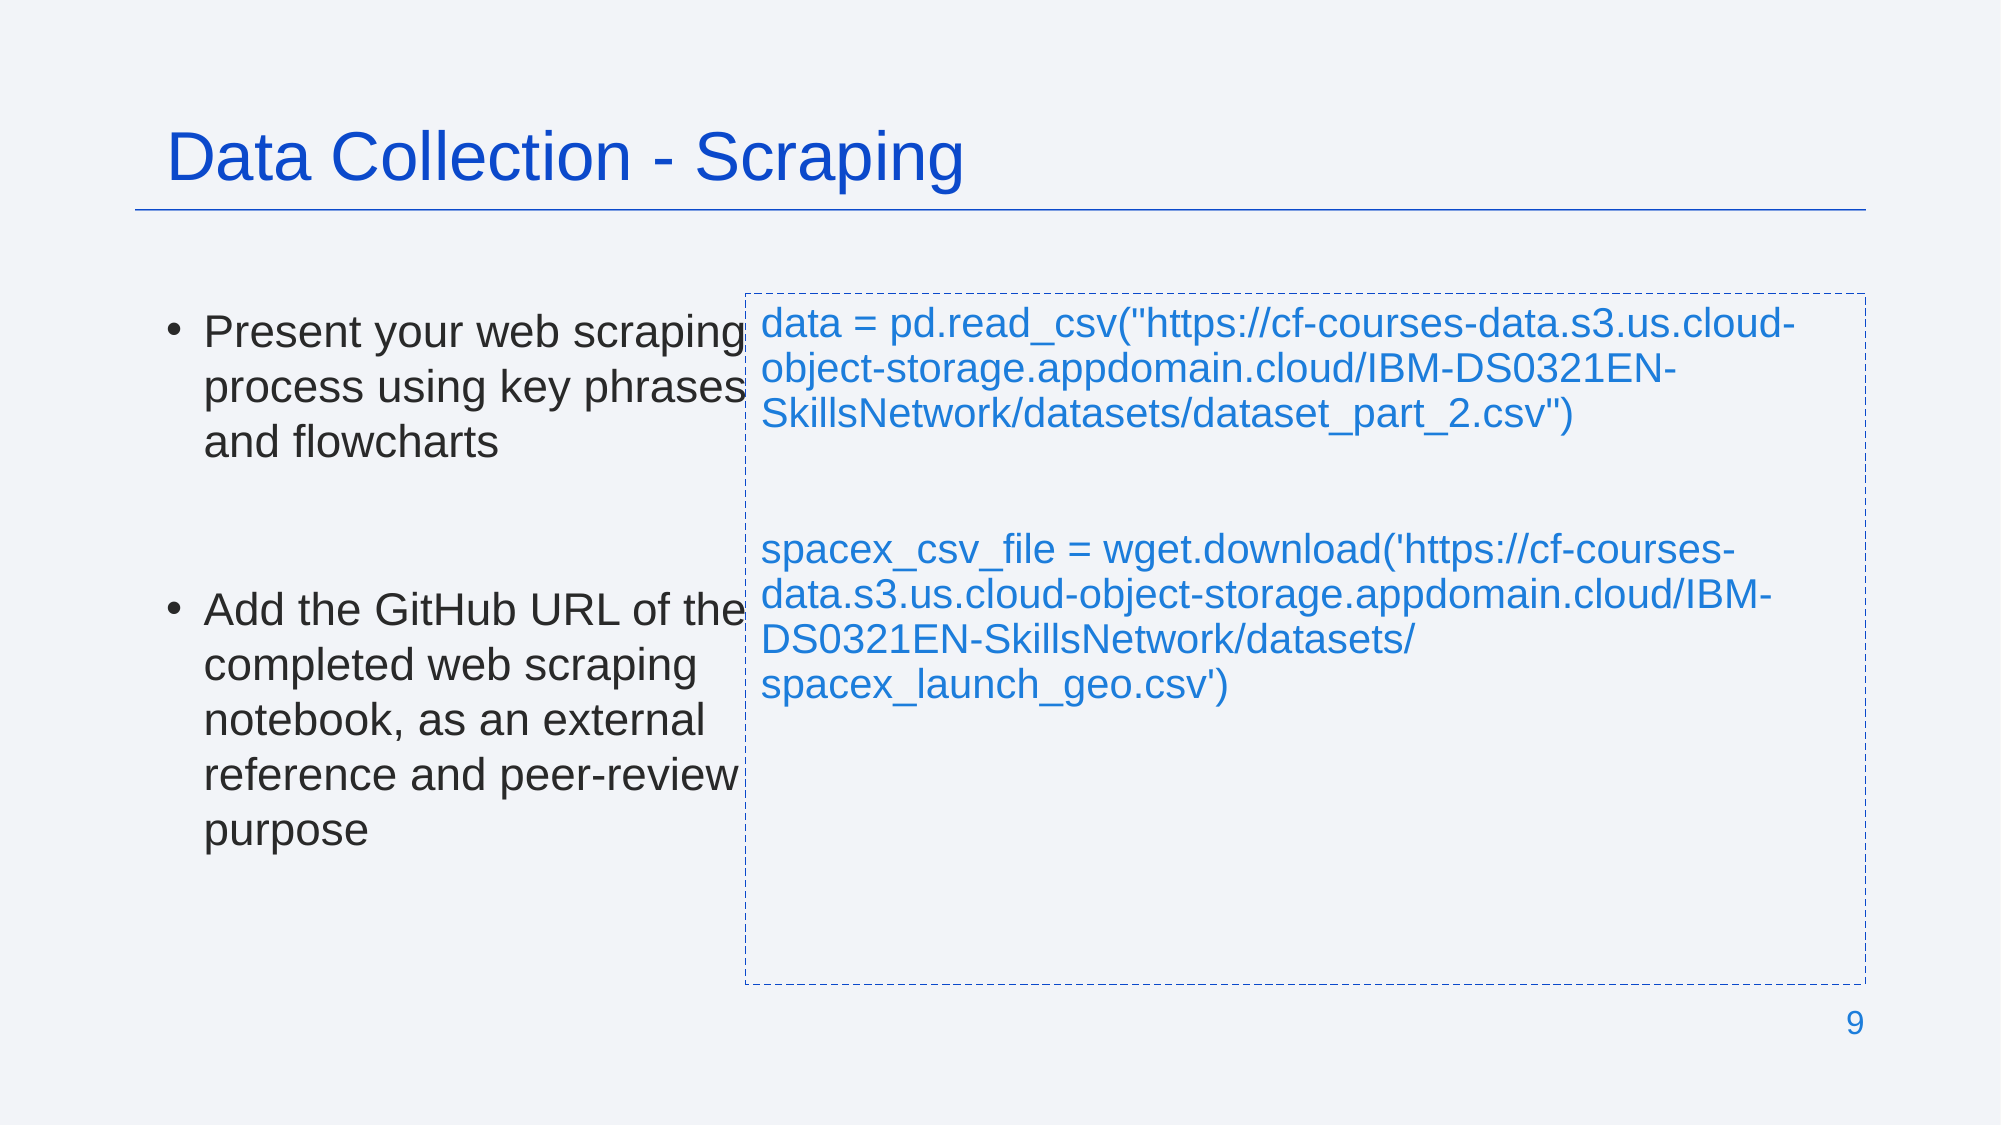

Data Collection - Scraping
Present your web scraping process using key phrases and flowcharts

Add the GitHub URL of the completed web scraping notebook, as an external reference and peer-review purpose
data = pd.read_csv("https://cf-courses-data.s3.us.cloud-object-storage.appdomain.cloud/IBM-DS0321EN-SkillsNetwork/datasets/dataset_part_2.csv")

spacex_csv_file = wget.download('https://cf-courses-data.s3.us.cloud-object-storage.appdomain.cloud/IBM-DS0321EN-SkillsNetwork/datasets/spacex_launch_geo.csv')
9